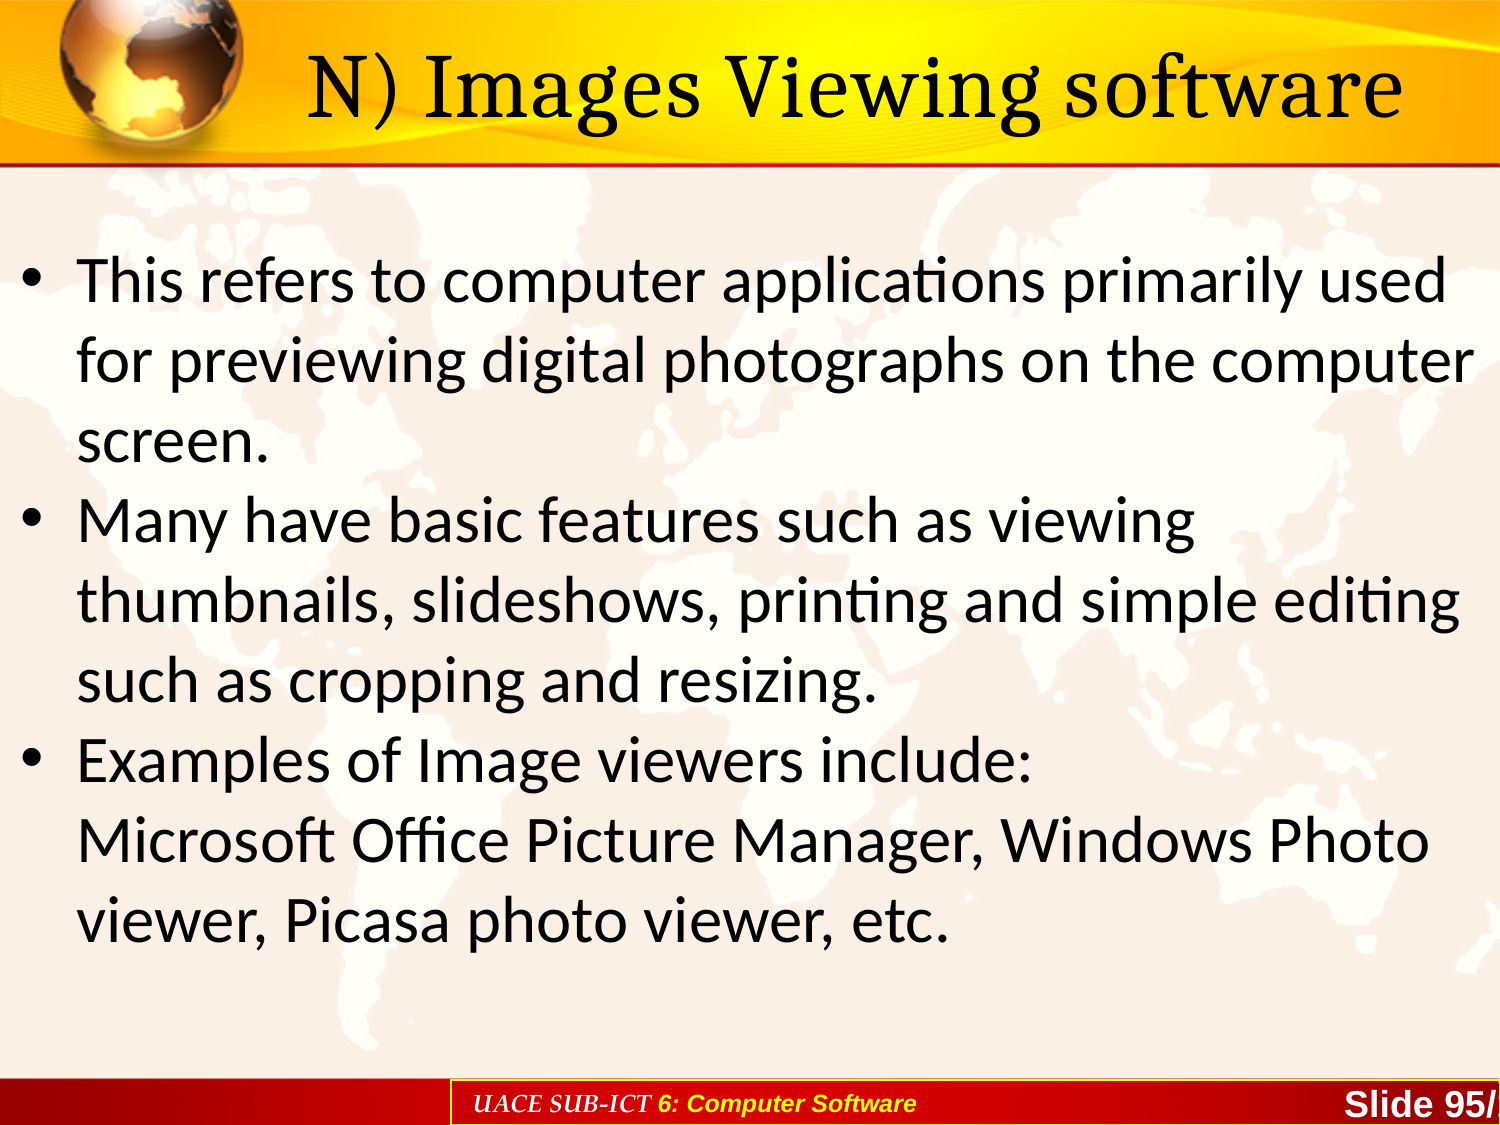

# N) Images Viewing software
This refers to computer applications primarily used for previewing digital photographs on the computer screen.
Many have basic features such as viewing thumbnails, slideshows, printing and simple editing such as cropping and resizing.
Examples of Image viewers include:
Microsoft Office Picture Manager, Windows Photo viewer, Picasa photo viewer, etc.